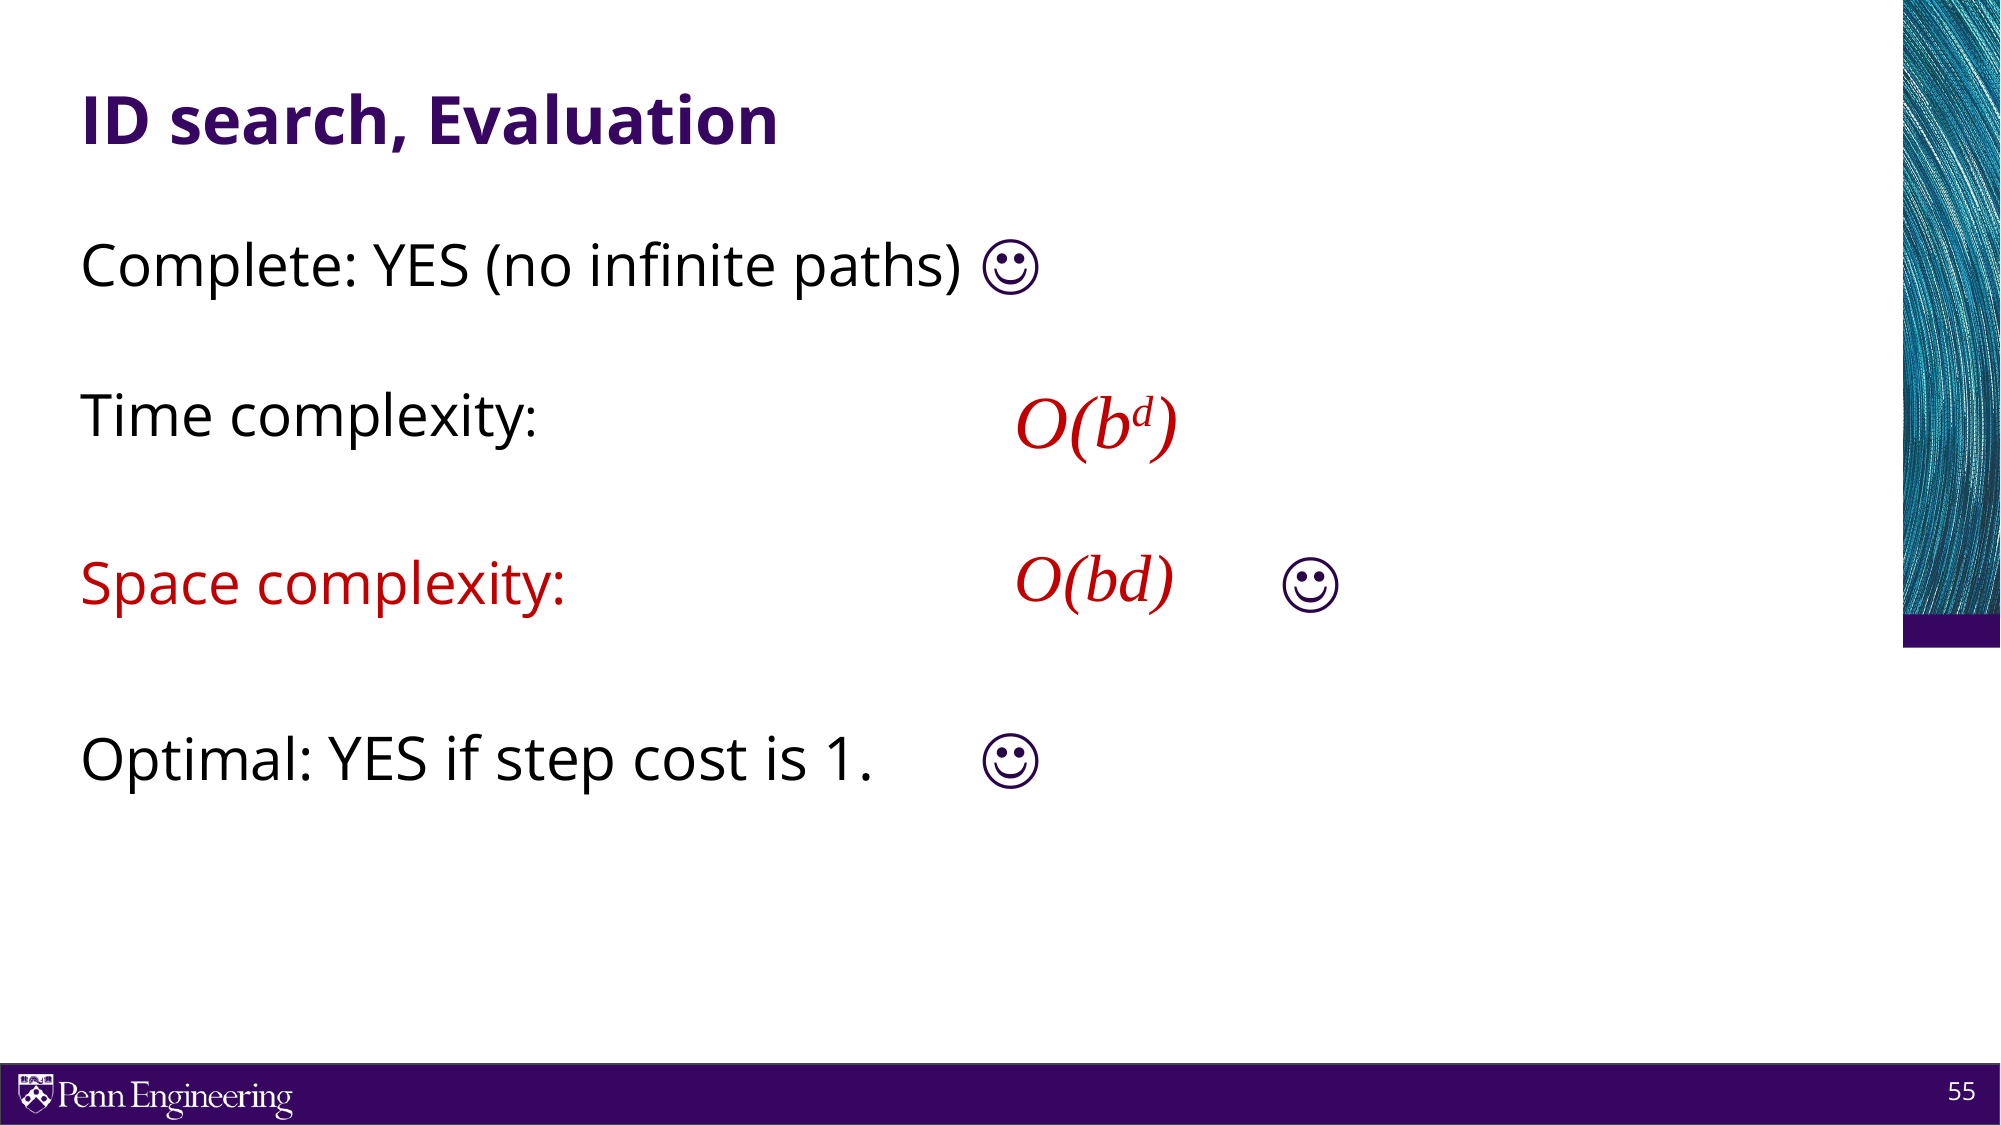

# ID search, Evaluation
Complete: YES (no infinite paths) 	☺

Time complexity:

Space complexity:                        			☺

Optimal: YES if step cost is 1. 	☺

O(bd)
O(bd)
55